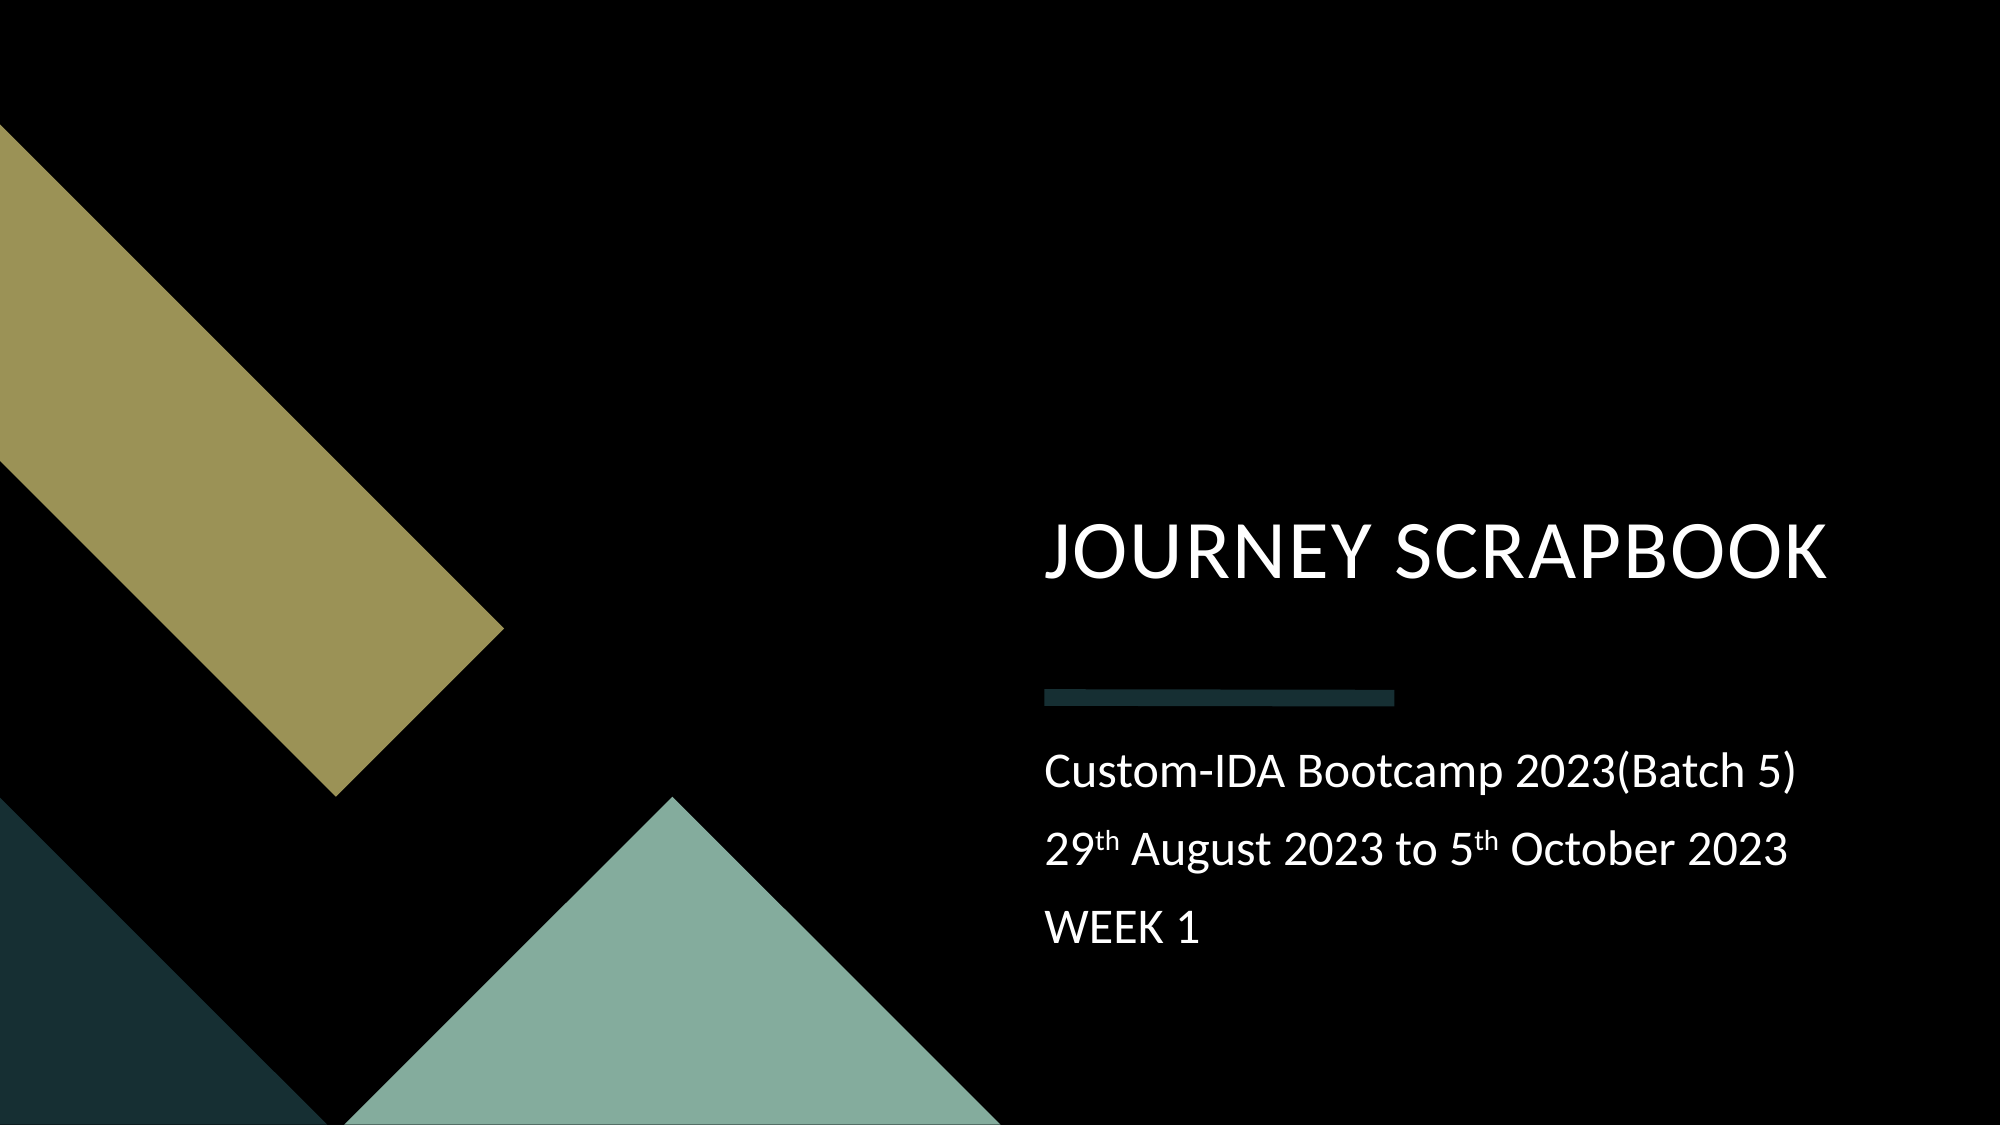

# JOURNEY SCRAPBOOK
Custom-IDA Bootcamp 2023(Batch 5)
29th August 2023 to 5th October 2023
WEEK 1